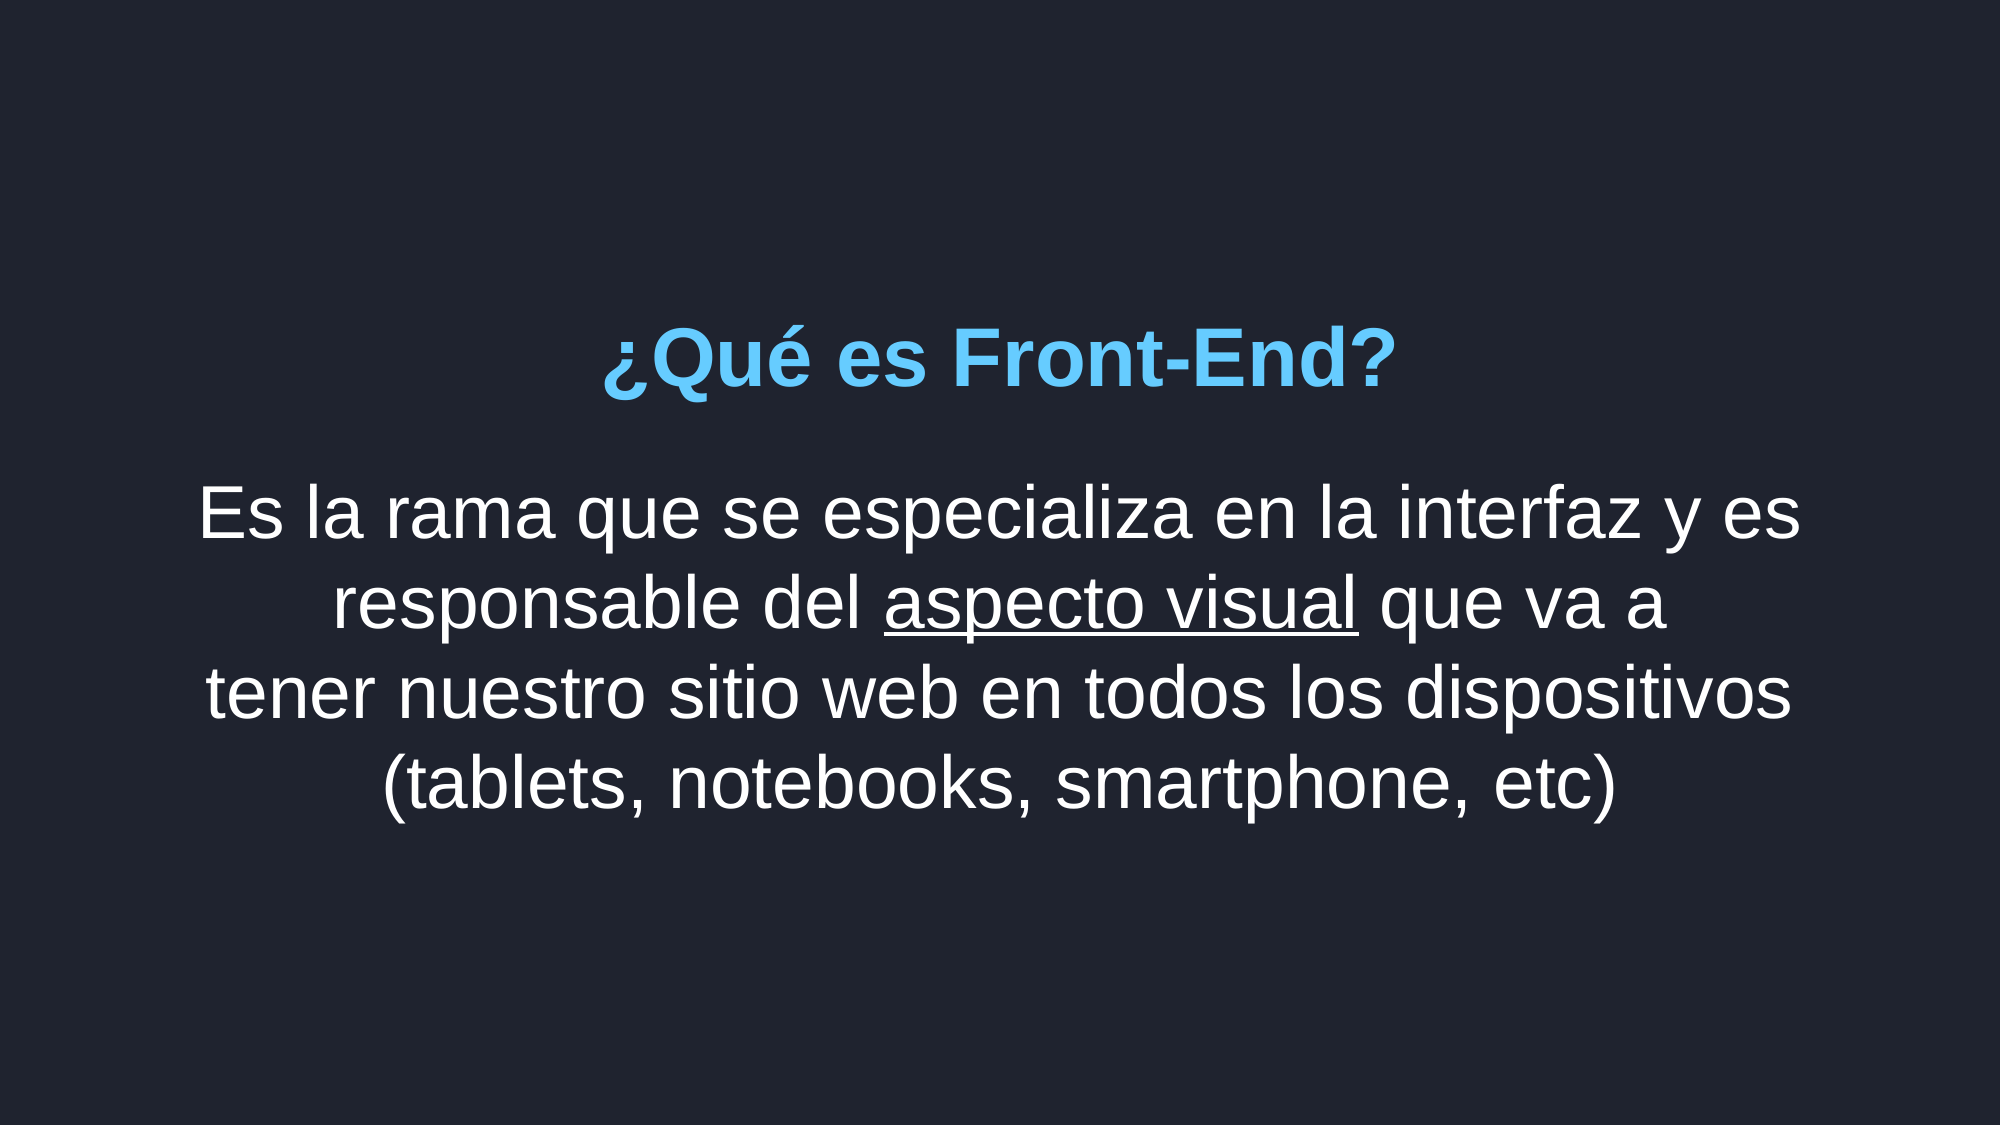

¿Qué es Front-End?

Es la rama que se especializa en la interfaz y es responsable del aspecto visual que va a tener nuestro sitio web en todos los dispositivos (tablets, notebooks, smartphone, etc)